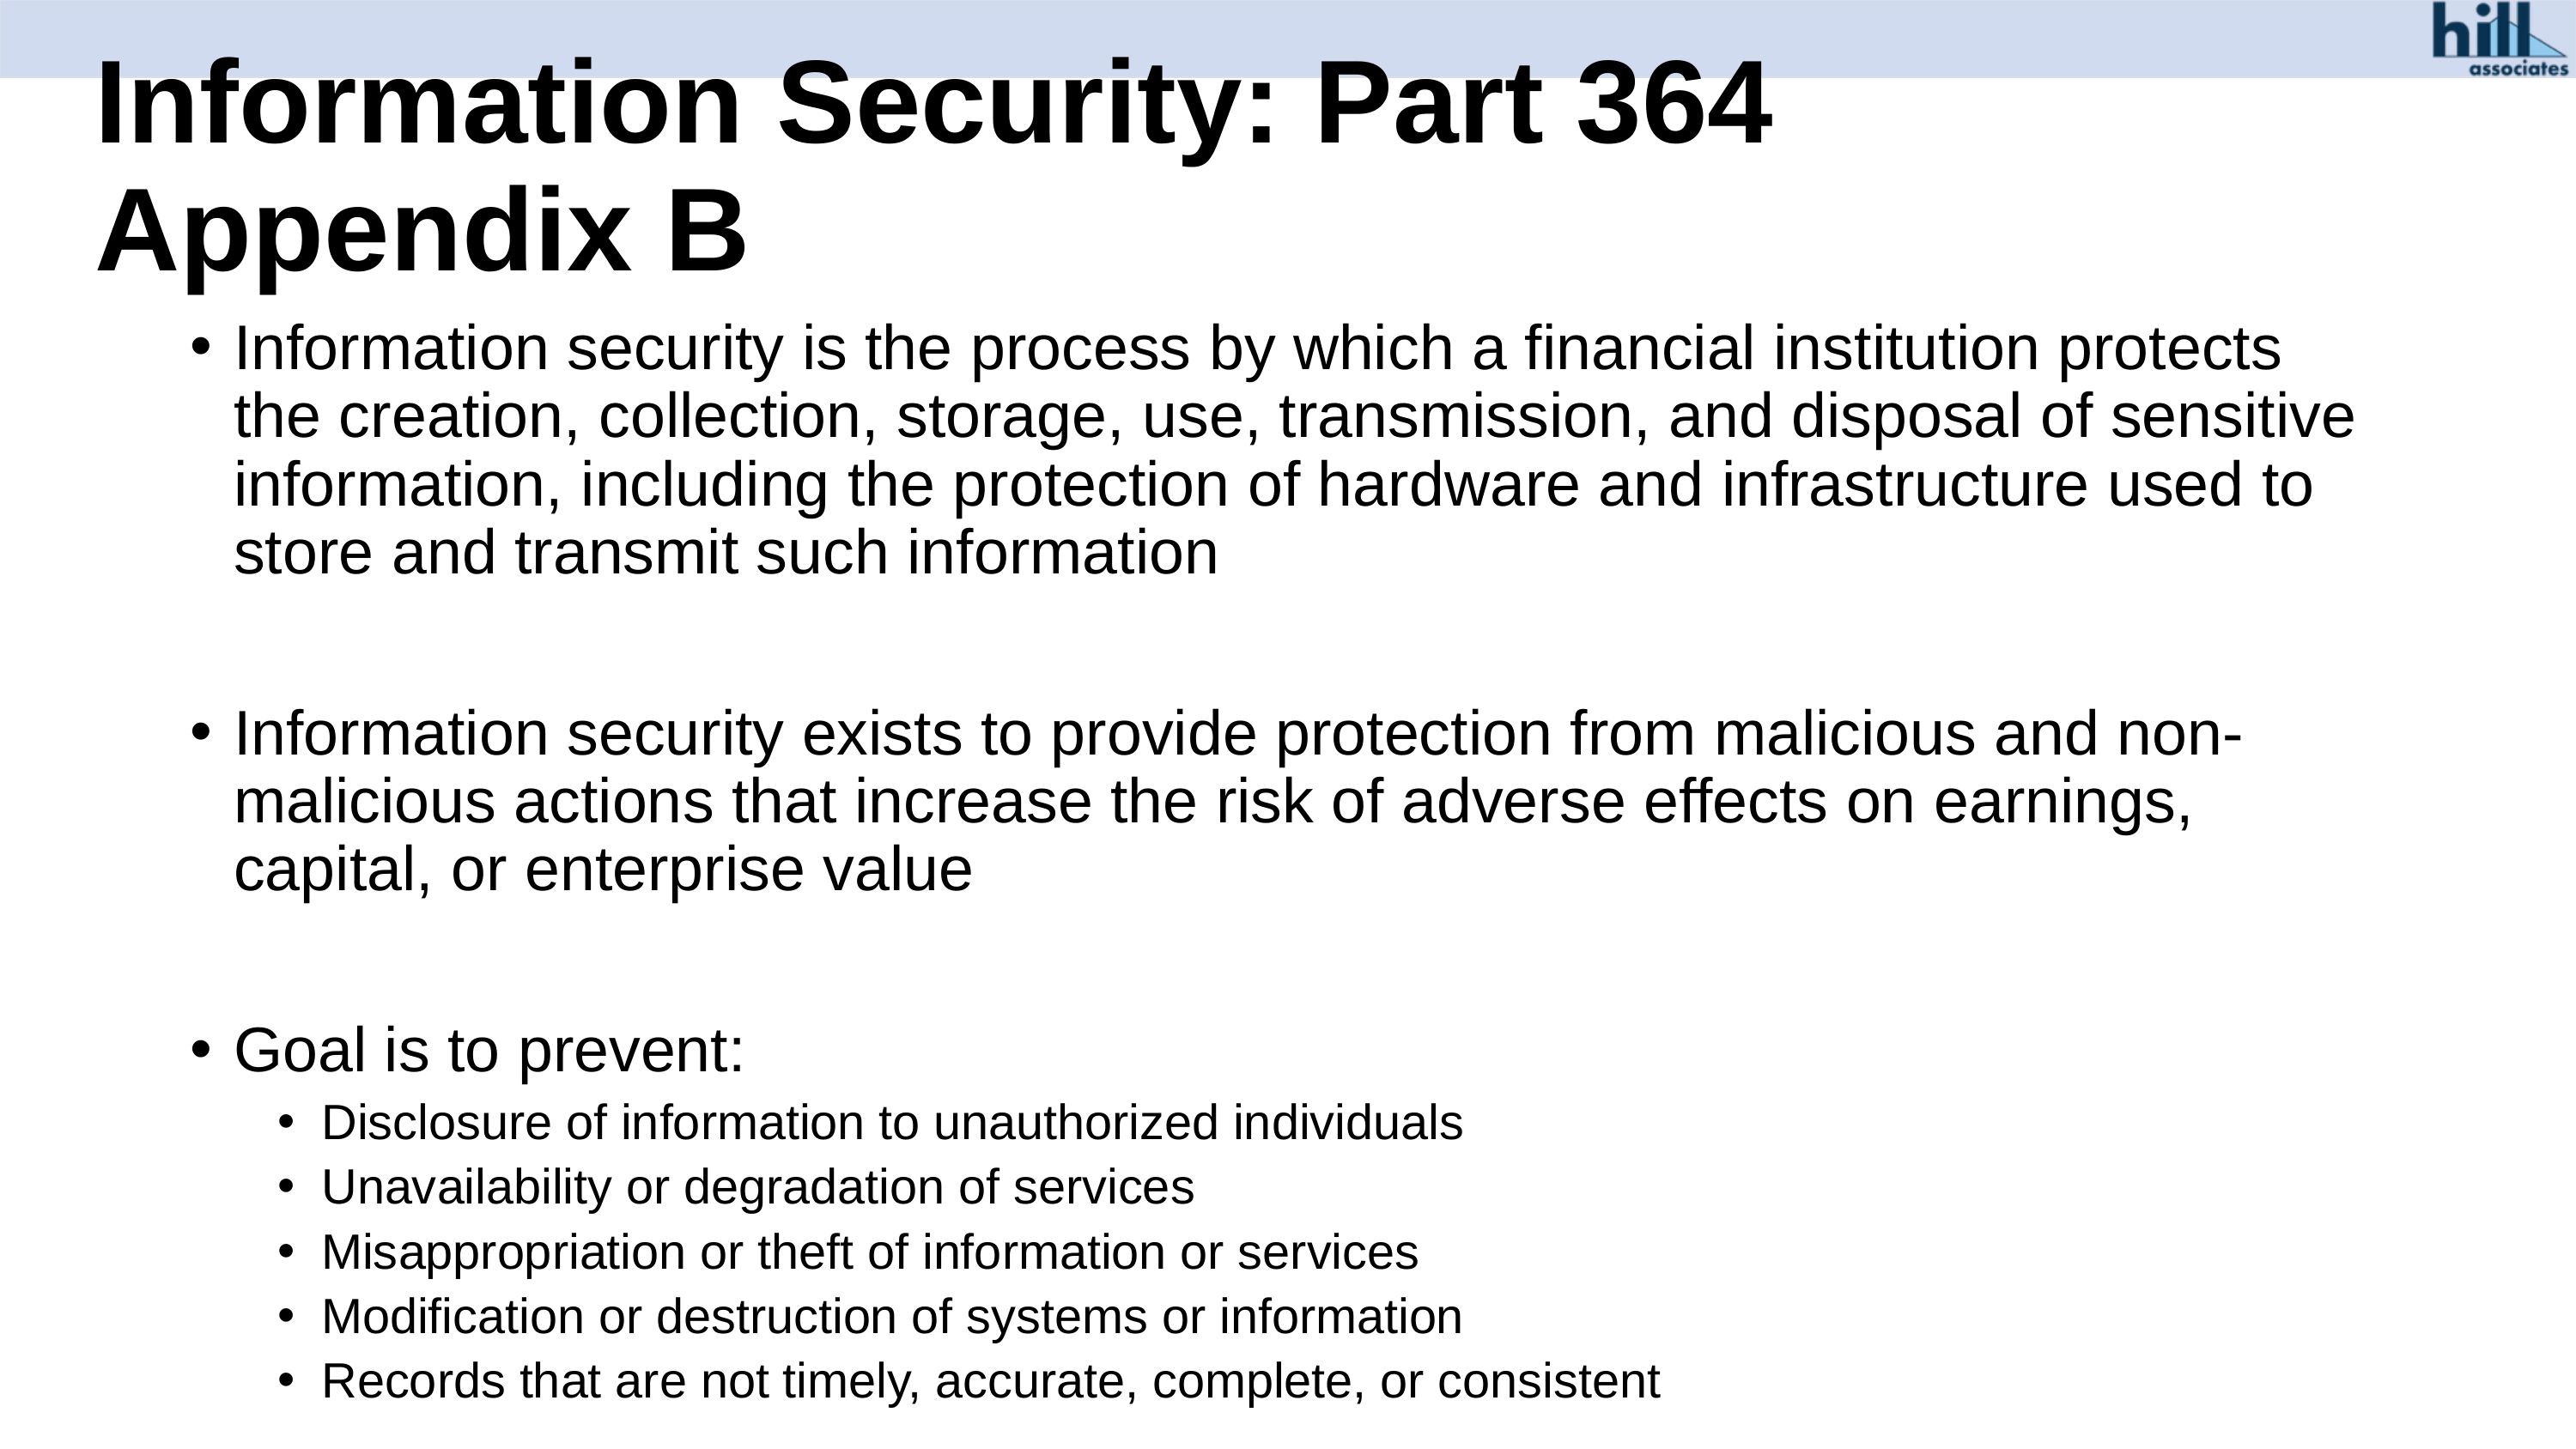

# Information Security: Part 364 Appendix B
Information security is the process by which a financial institution protects the creation, collection, storage, use, transmission, and disposal of sensitive information, including the protection of hardware and infrastructure used to store and transmit such information

Information security exists to provide protection from malicious and non-malicious actions that increase the risk of adverse effects on earnings, capital, or enterprise value

Goal is to prevent:
Disclosure of information to unauthorized individuals
Unavailability or degradation of services
Misappropriation or theft of information or services
Modification or destruction of systems or information
Records that are not timely, accurate, complete, or consistent